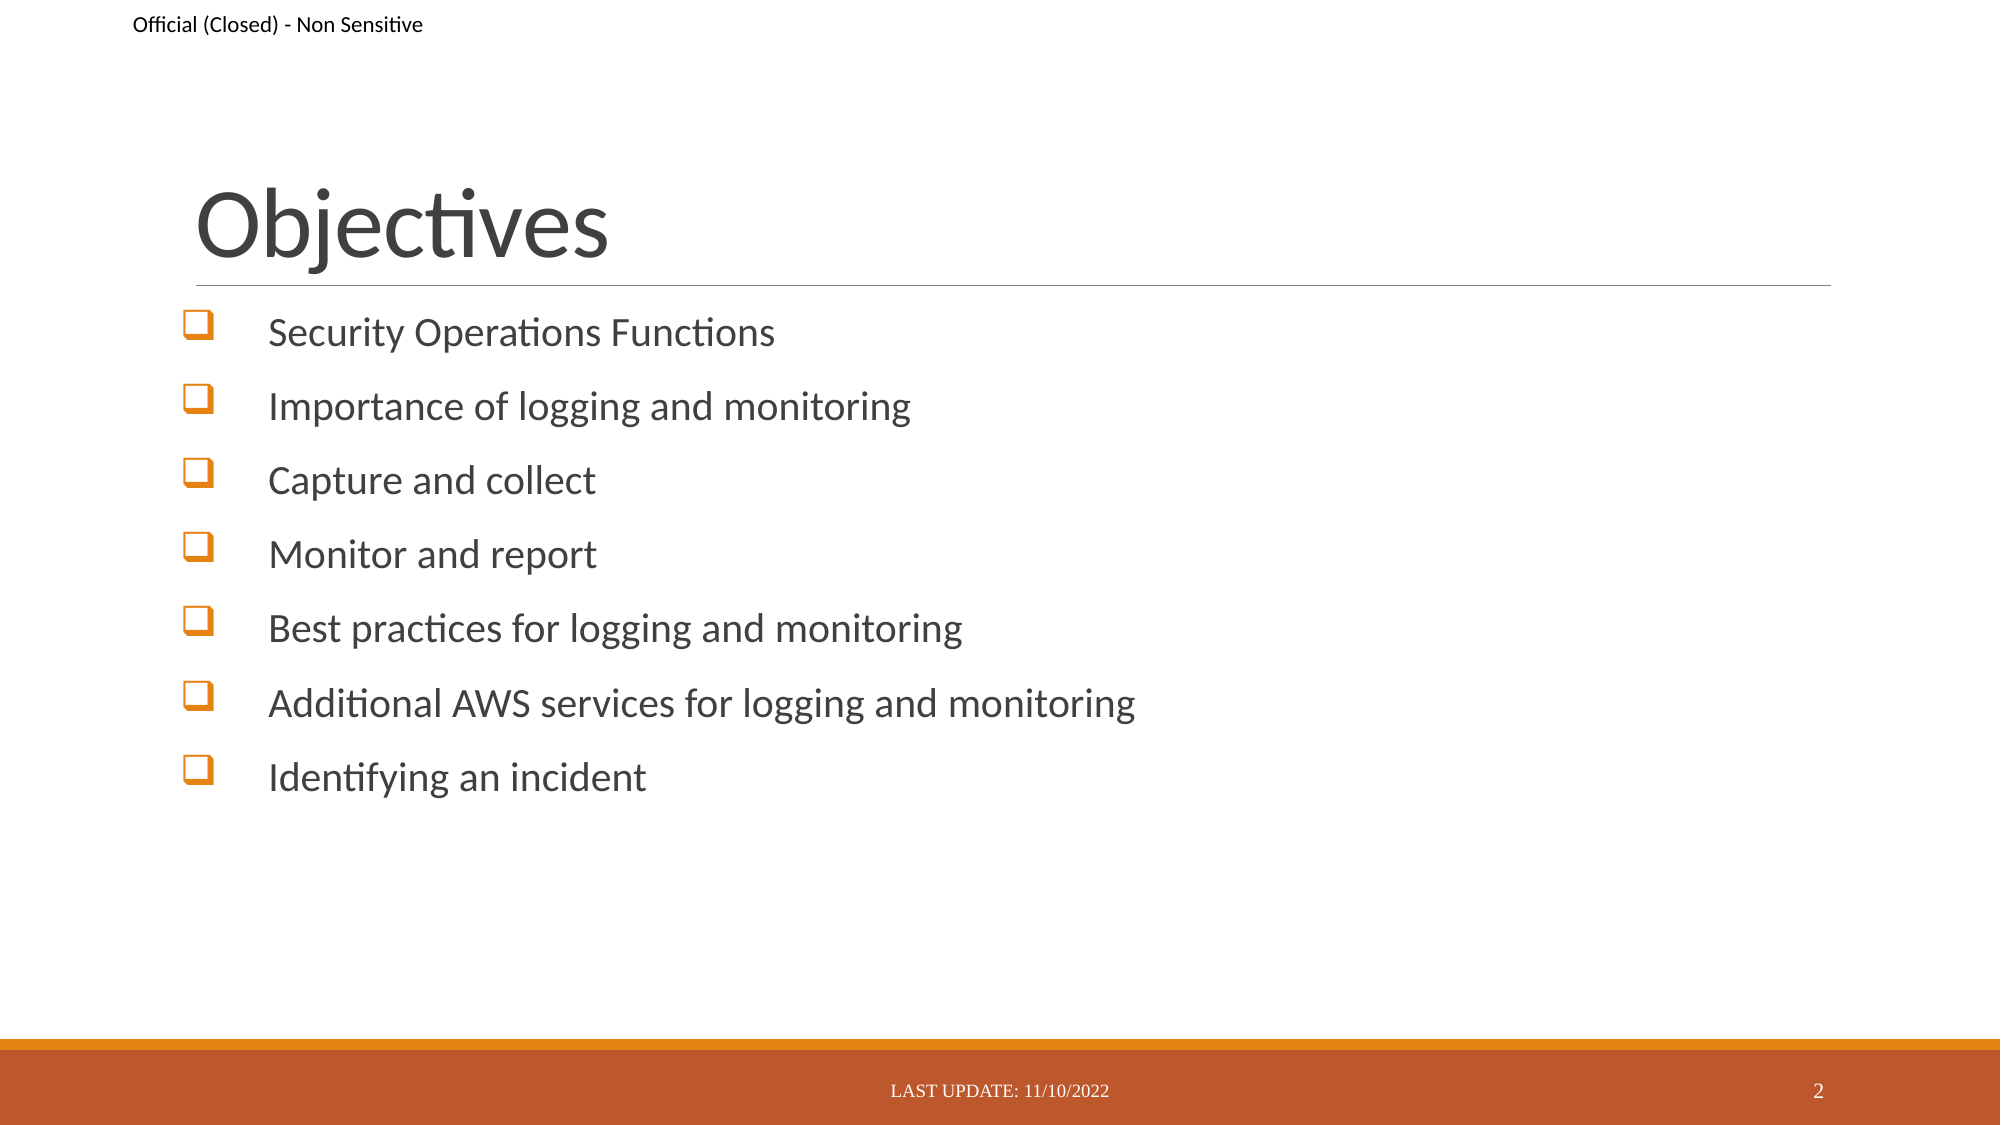

# Objectives
Security Operations Functions
Importance of logging and monitoring
Capture and collect
Monitor and report
Best practices for logging and monitoring
Additional AWS services for logging and monitoring
Identifying an incident
Last Update: 11/10/2022
2